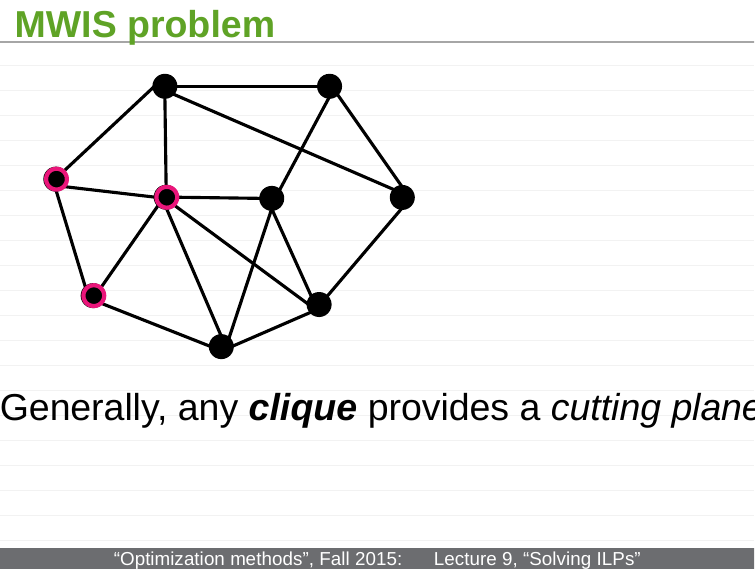

# MWIS problem

Generally, any clique provides a cutting plane